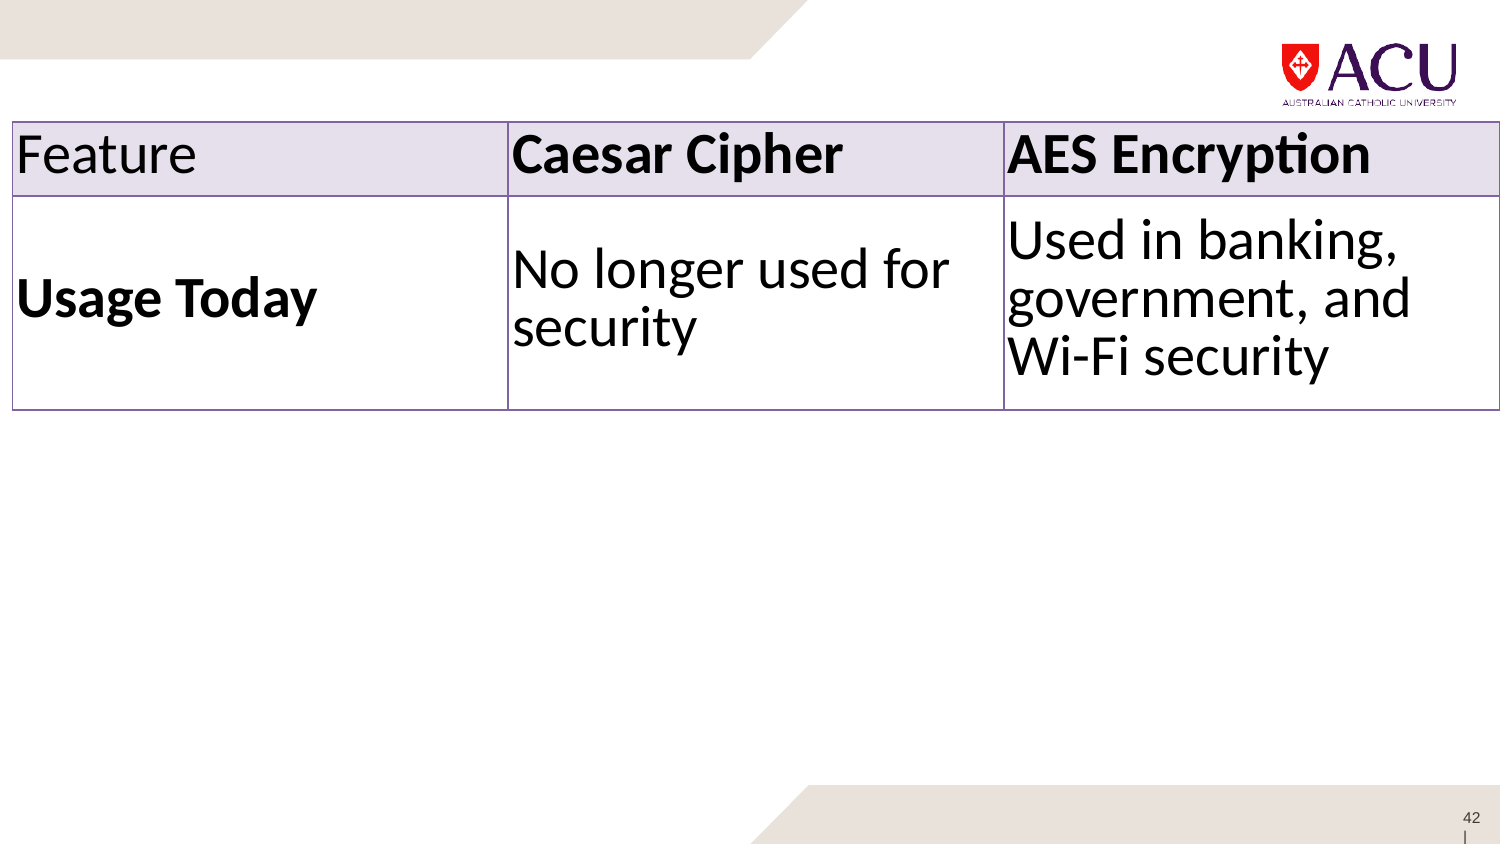

| Feature | Caesar Cipher | AES Encryption |
| --- | --- | --- |
| Usage Today | No longer used for security | Used in banking, government, and Wi-Fi security |
42 |